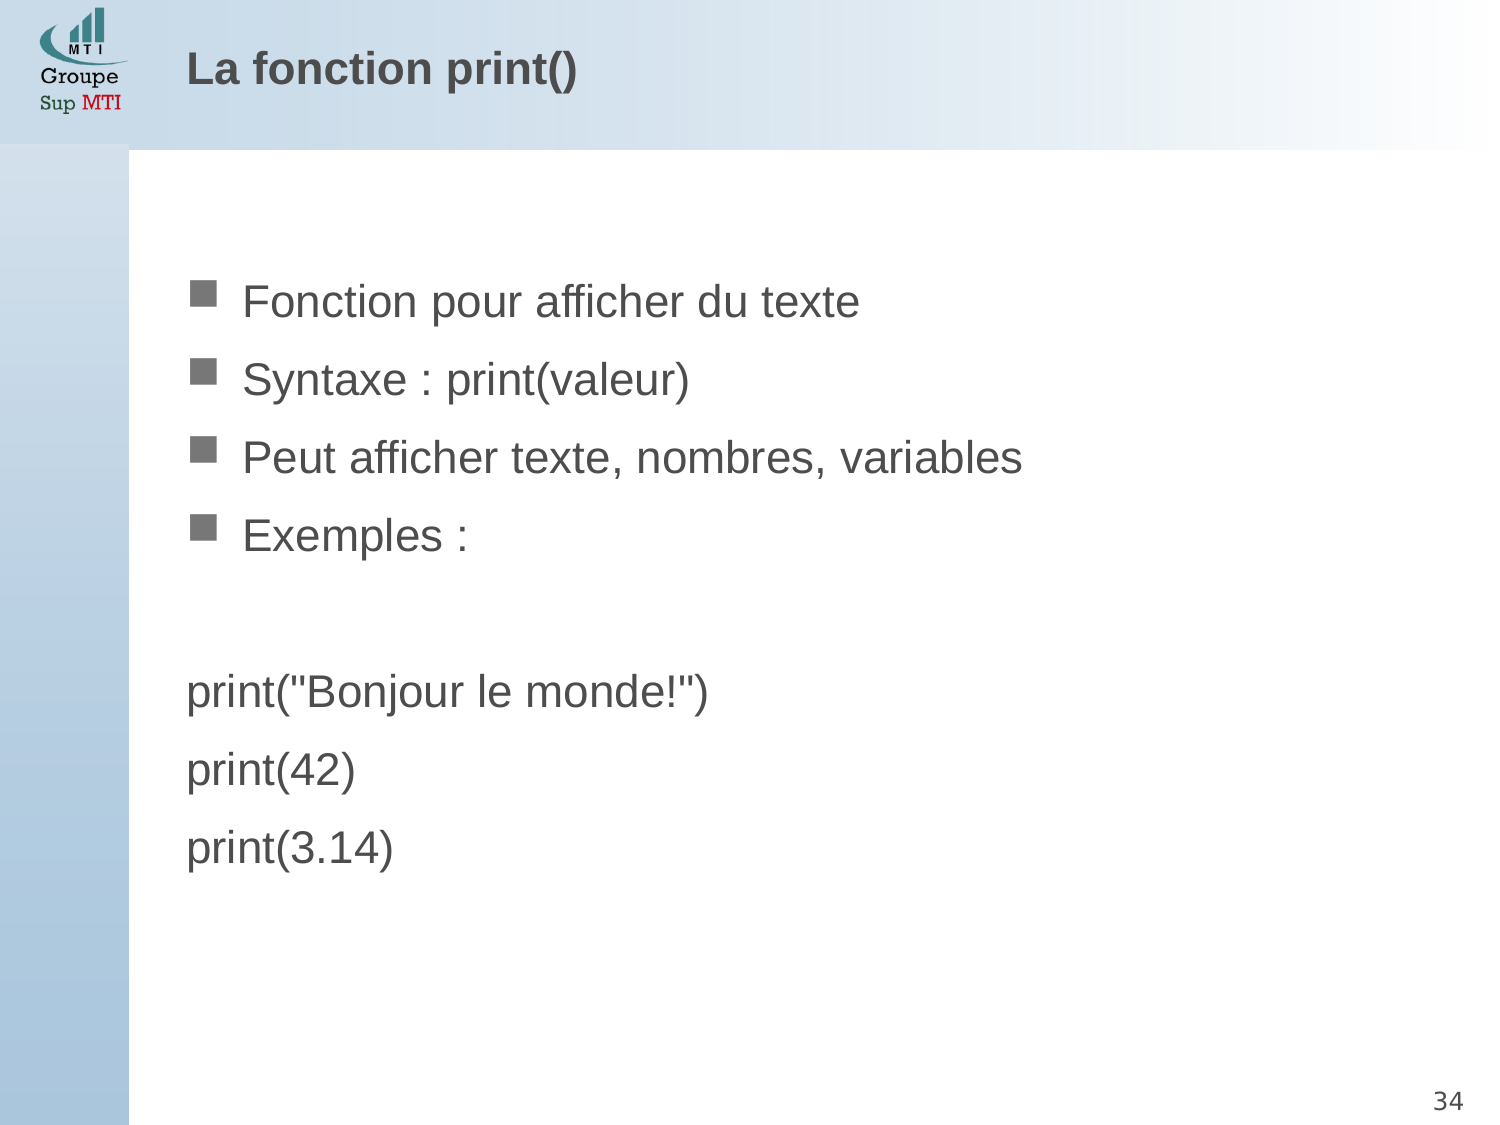

La fonction print()

Fonction pour afficher du texte
Syntaxe : print(valeur)
Peut afficher texte, nombres, variables
Exemples :

print("Bonjour le monde!")
print(42)
print(3.14)